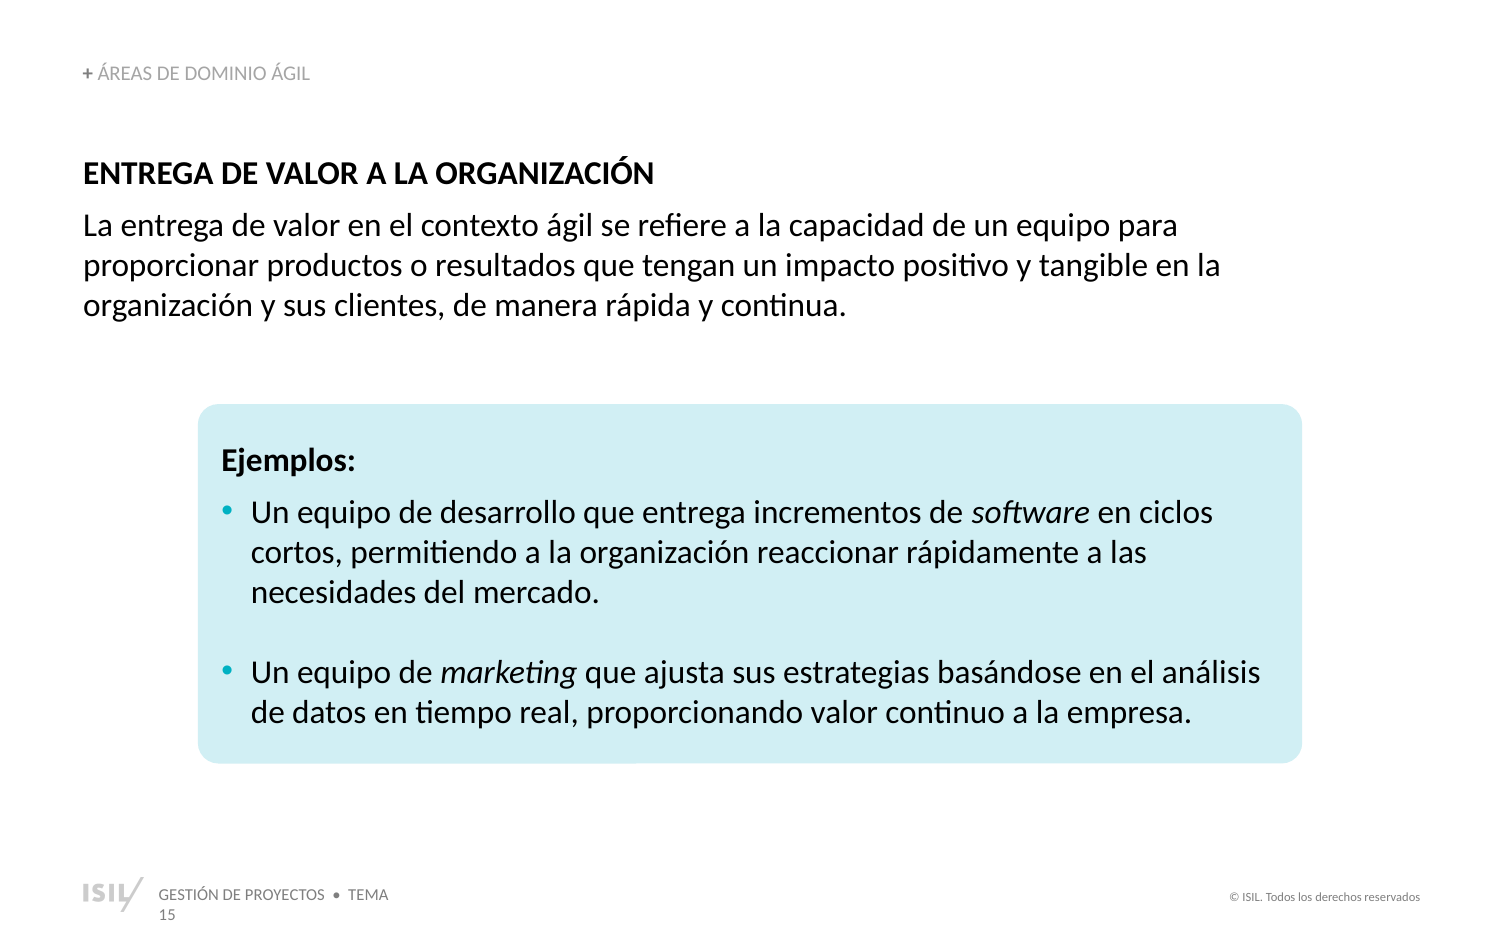

+ ÁREAS DE DOMINIO ÁGIL
ENTREGA DE VALOR A LA ORGANIZACIÓN
La entrega de valor en el contexto ágil se refiere a la capacidad de un equipo para proporcionar productos o resultados que tengan un impacto positivo y tangible en la organización y sus clientes, de manera rápida y continua.
Ejemplos:
Un equipo de desarrollo que entrega incrementos de software en ciclos cortos, permitiendo a la organización reaccionar rápidamente a las necesidades del mercado.

Un equipo de marketing que ajusta sus estrategias basándose en el análisis de datos en tiempo real, proporcionando valor continuo a la empresa.